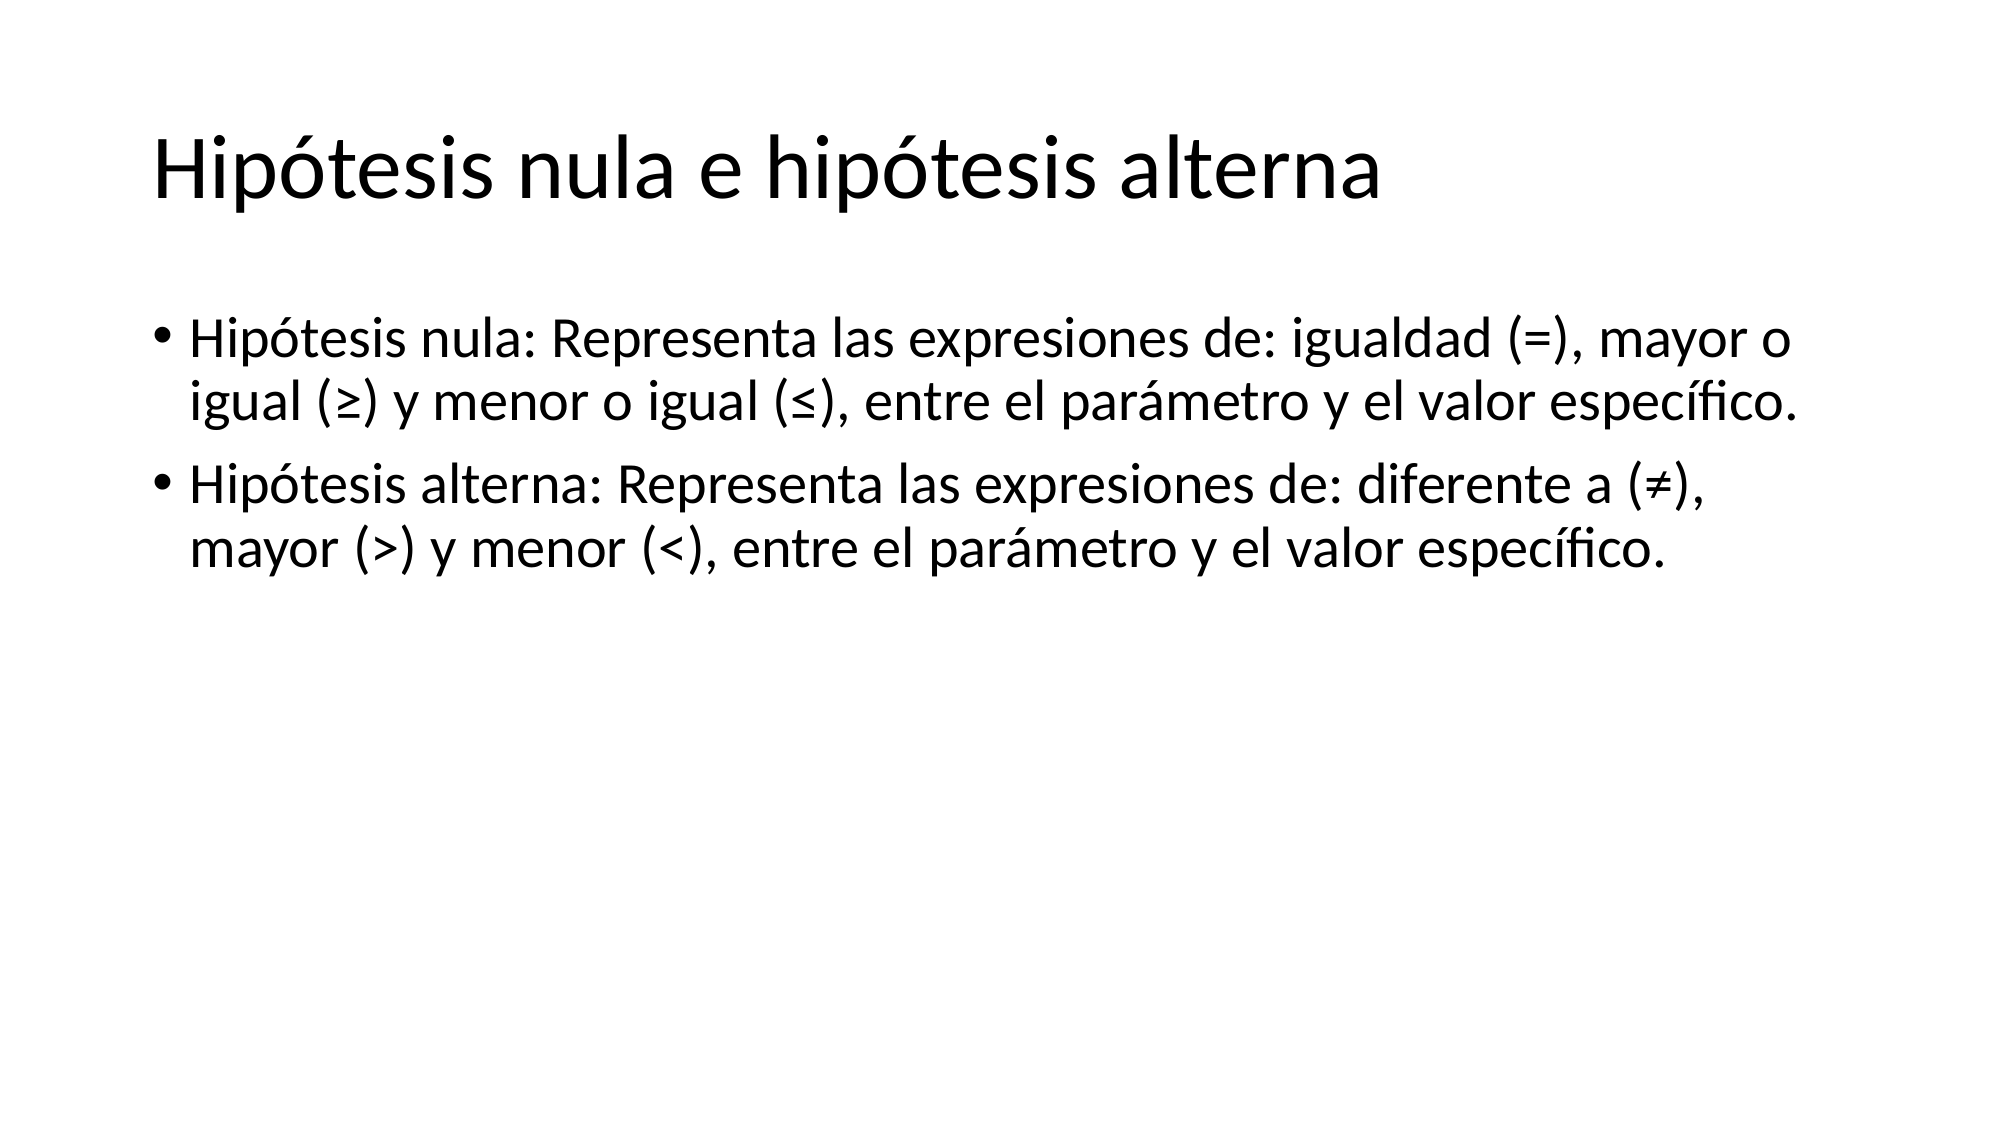

# Hipótesis nula e hipótesis alterna
Hipótesis nula: Representa las expresiones de: igualdad (=), mayor o igual (≥) y menor o igual (≤), entre el parámetro y el valor específico.
Hipótesis alterna: Representa las expresiones de: diferente a (≠), mayor (>) y menor (<), entre el parámetro y el valor específico.